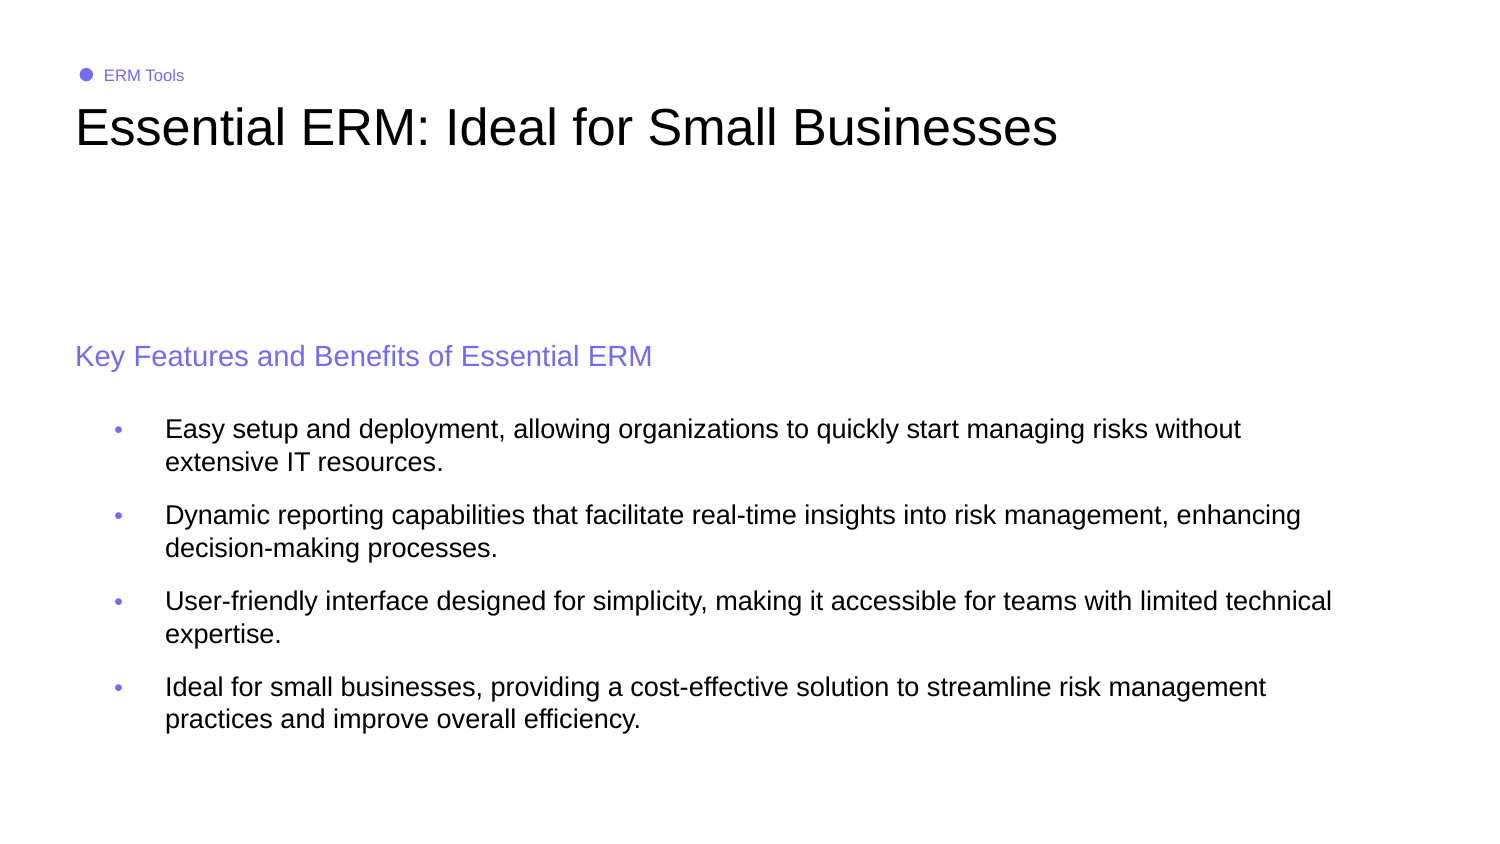

ERM Tools

# Essential ERM: Ideal for Small Businesses
Key Features and Benefits of Essential ERM
Easy setup and deployment, allowing organizations to quickly start managing risks without extensive IT resources.
Dynamic reporting capabilities that facilitate real-time insights into risk management, enhancing decision-making processes.
User-friendly interface designed for simplicity, making it accessible for teams with limited technical expertise.
Ideal for small businesses, providing a cost-effective solution to streamline risk management practices and improve overall efficiency.